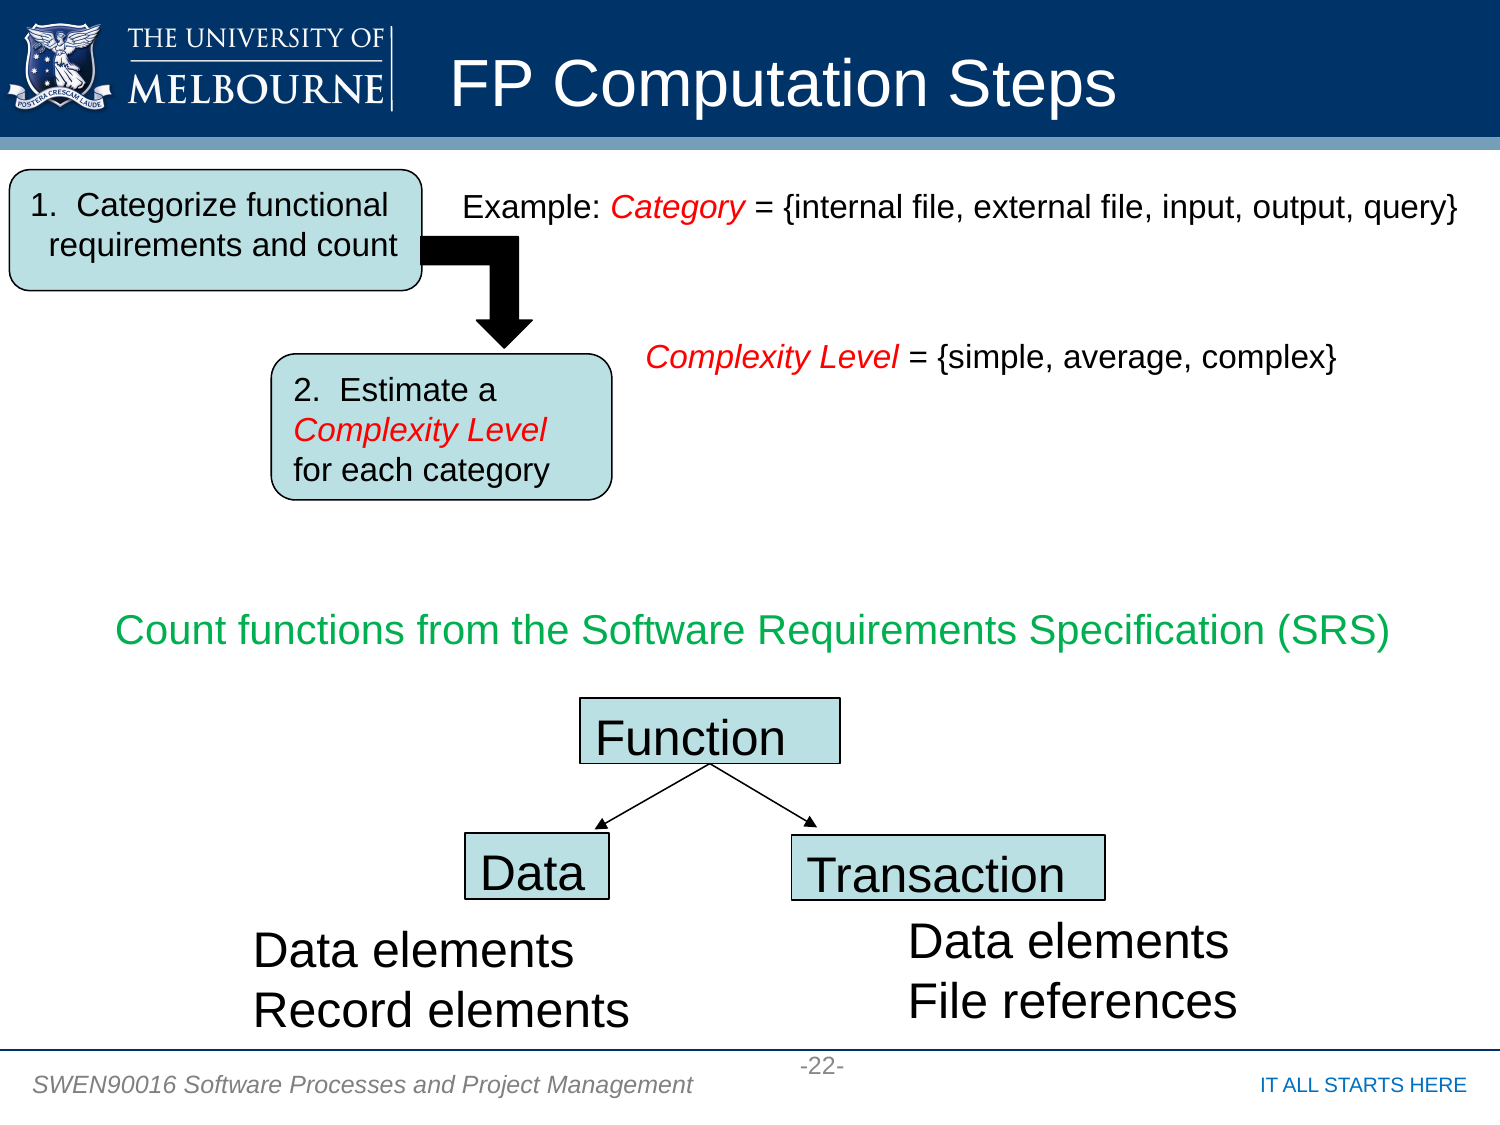

# FP Computation Steps
1.  Categorize functional    requirements and count
Example: Category = {internal file, external file, input, output, query}

Complexity Level = {simple, average, complex}
2.  Estimate a Complexity Level  for each category
Count functions from the Software Requirements Specification (SRS)
Function
Data
Transaction
Data elements
File references
Data elements
Record elements
-22-